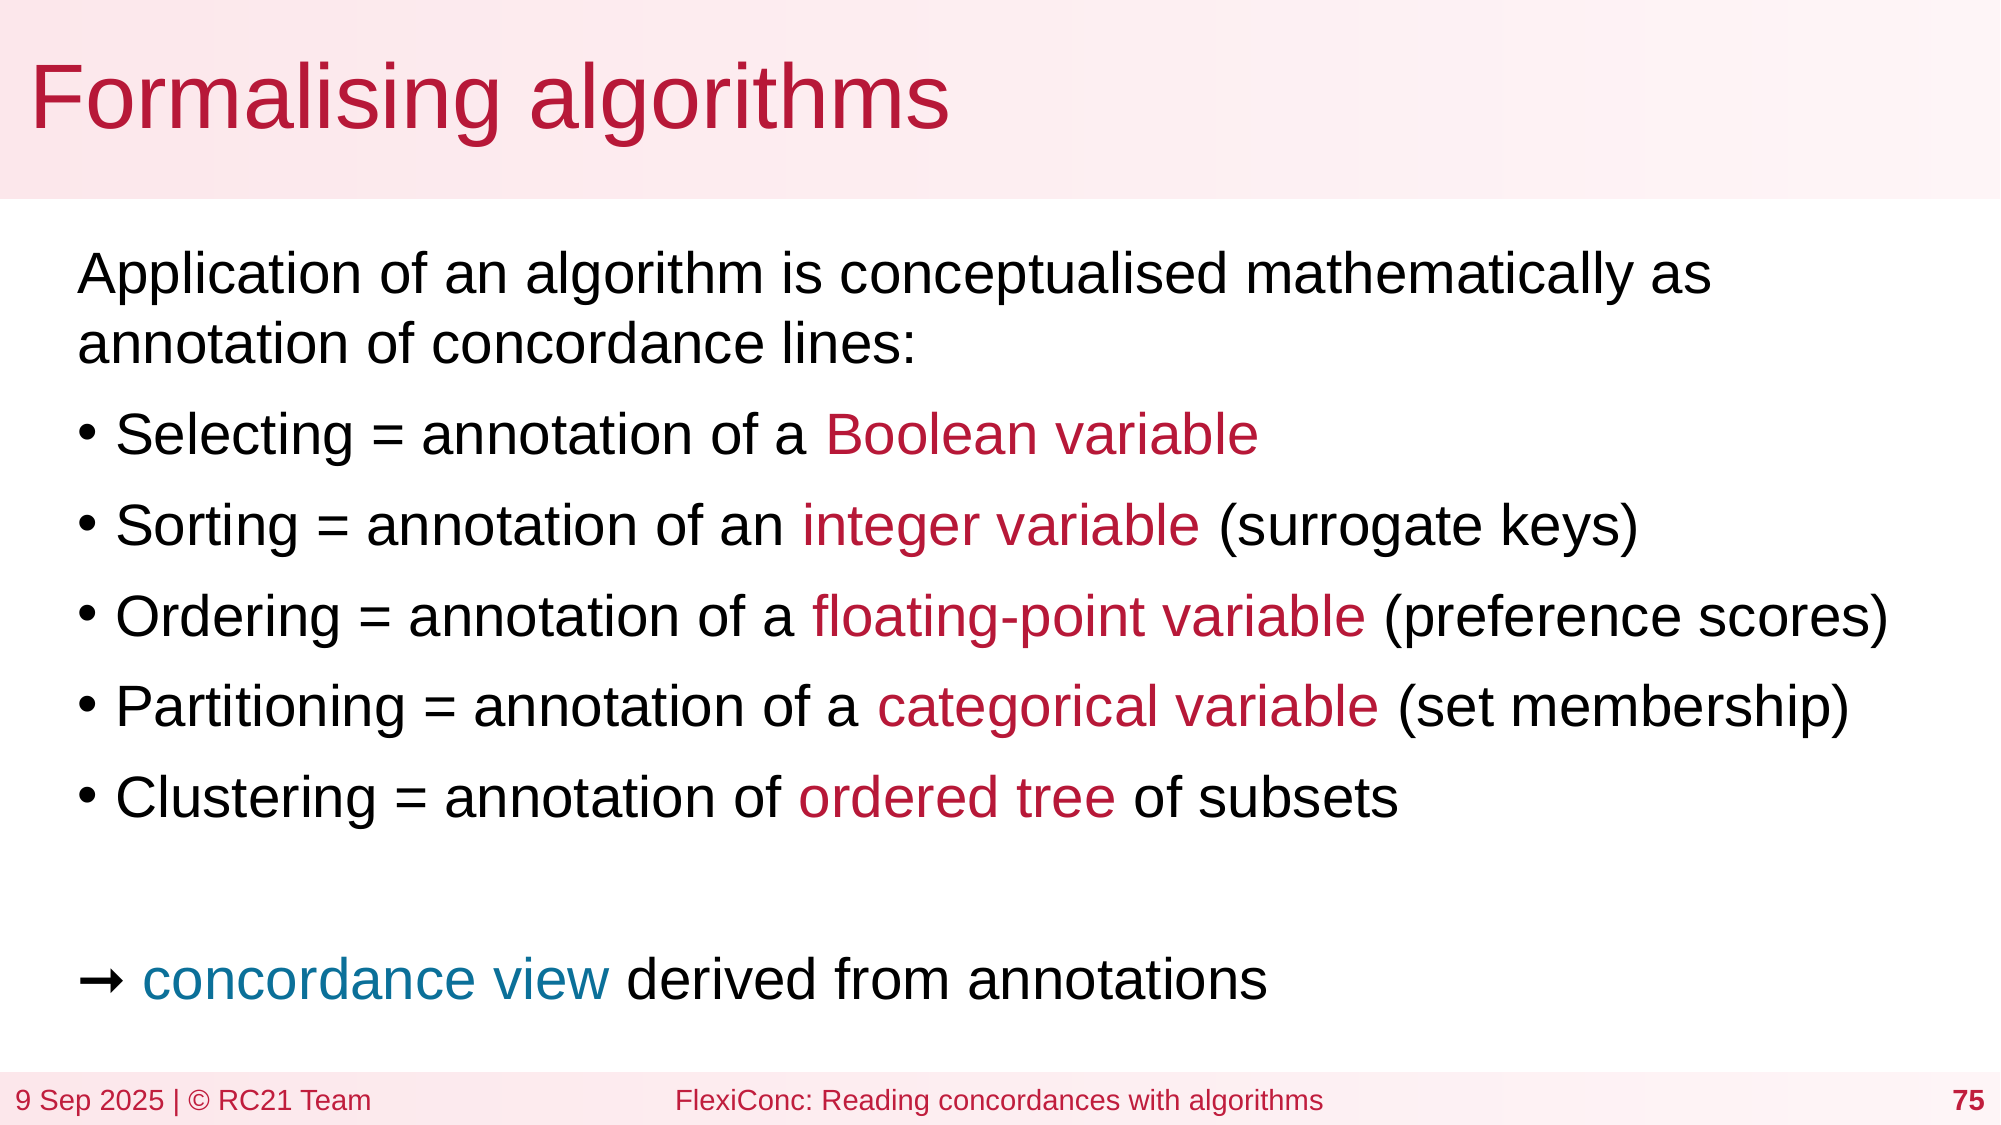

# Formalising algorithms
Application of an algorithm is conceptualised mathematically as annotation of concordance lines:
Selecting = annotation of a Boolean variable
Sorting = annotation of an integer variable (surrogate keys)
Ordering = annotation of a floating-point variable (preference scores)
Partitioning = annotation of a categorical variable (set membership)
Clustering = annotation of ordered tree of subsets

➞ concordance view derived from annotations
FlexiConc: Reading concordances with algorithms
9 Sep 2025 | © RC21 Team
75